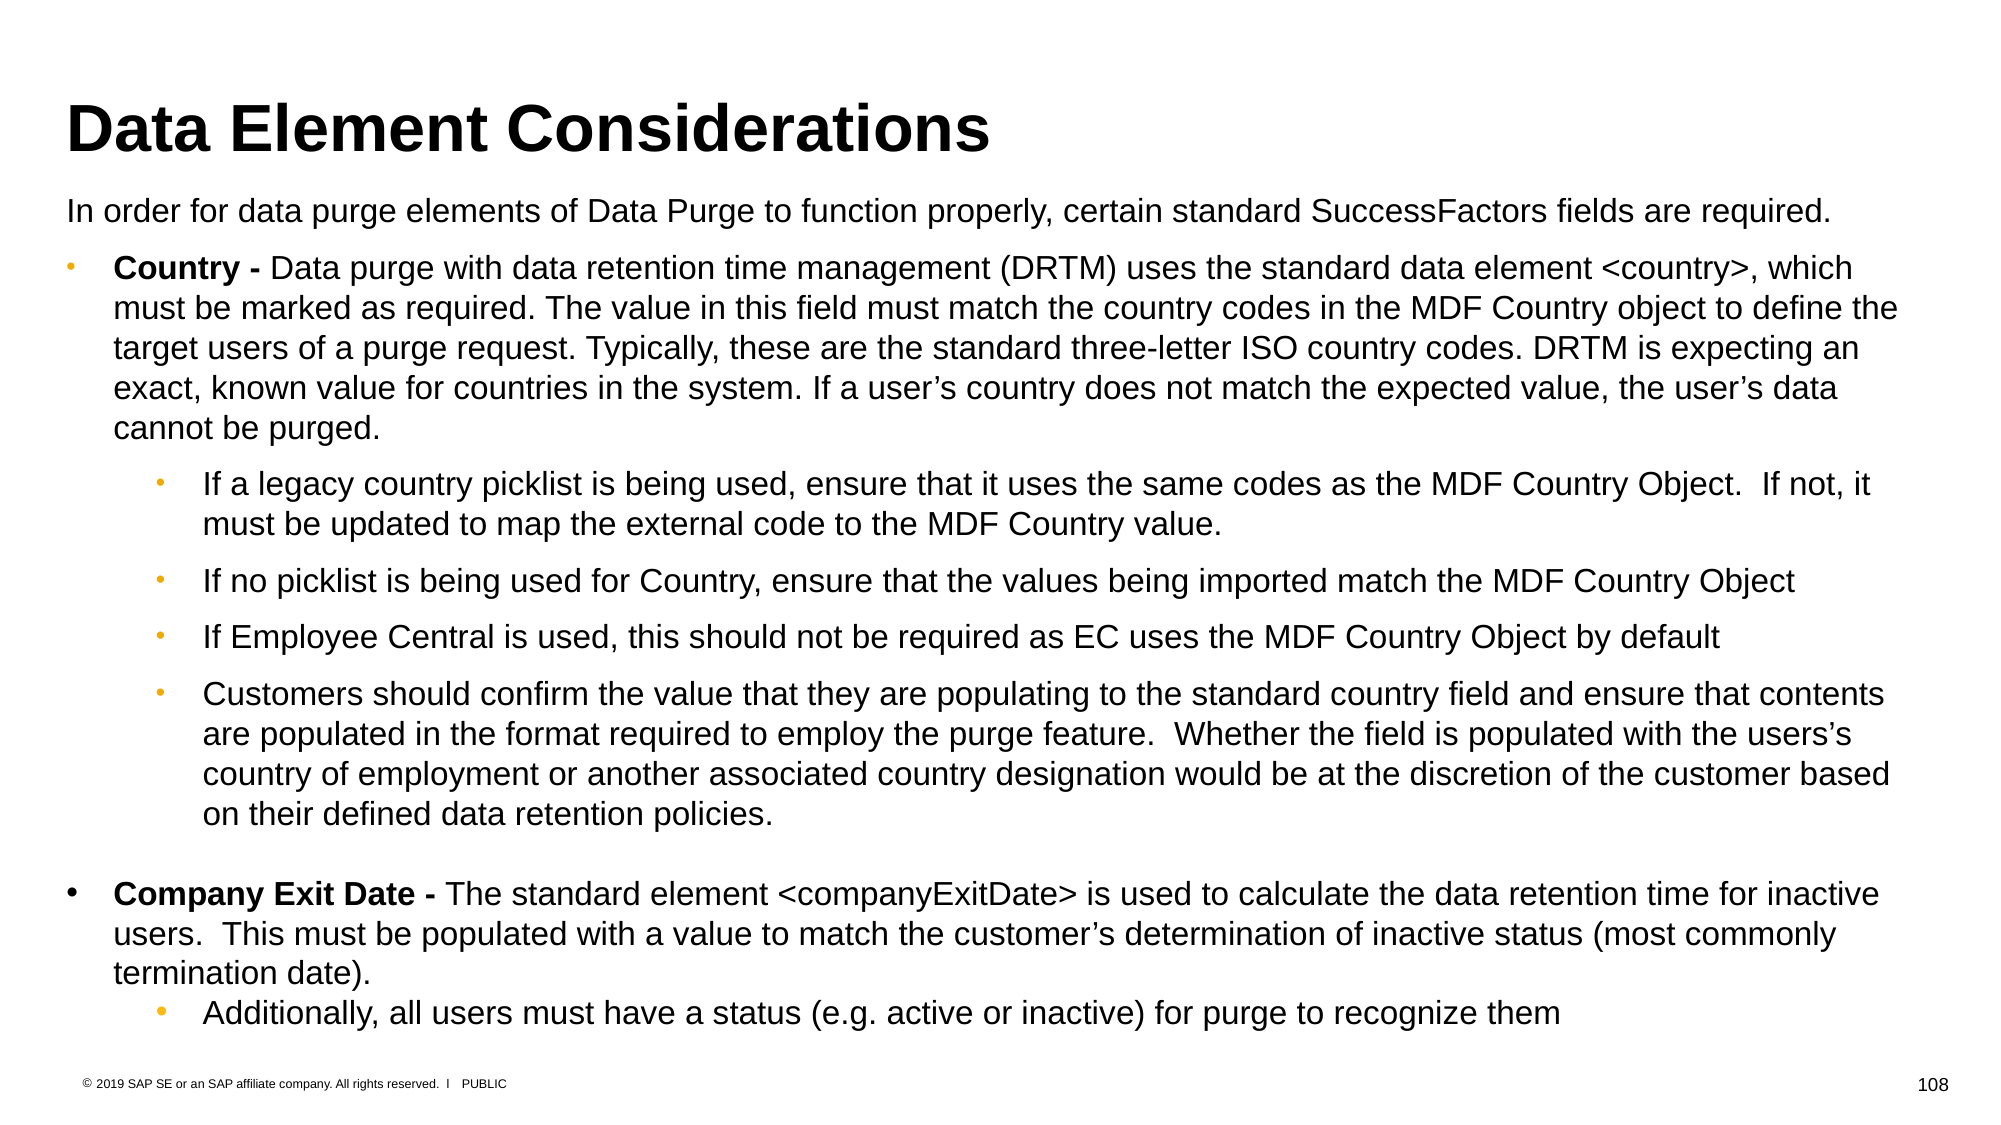

# Data Element Considerations
In order for data purge elements of Data Purge to function properly, certain standard SuccessFactors fields are required.
Country - Data purge with data retention time management (DRTM) uses the standard data element <country>, which must be marked as required. The value in this field must match the country codes in the MDF Country object to define the target users of a purge request. Typically, these are the standard three-letter ISO country codes. DRTM is expecting an exact, known value for countries in the system. If a user’s country does not match the expected value, the user’s data cannot be purged.
If a legacy country picklist is being used, ensure that it uses the same codes as the MDF Country Object.  If not, it must be updated to map the external code to the MDF Country value.
If no picklist is being used for Country, ensure that the values being imported match the MDF Country Object
If Employee Central is used, this should not be required as EC uses the MDF Country Object by default
Customers should confirm the value that they are populating to the standard country field and ensure that contents are populated in the format required to employ the purge feature.  Whether the field is populated with the users’s country of employment or another associated country designation would be at the discretion of the customer based on their defined data retention policies.

Company Exit Date - The standard element <companyExitDate> is used to calculate the data retention time for inactive users.  This must be populated with a value to match the customer’s determination of inactive status (most commonly termination date).
Additionally, all users must have a status (e.g. active or inactive) for purge to recognize them